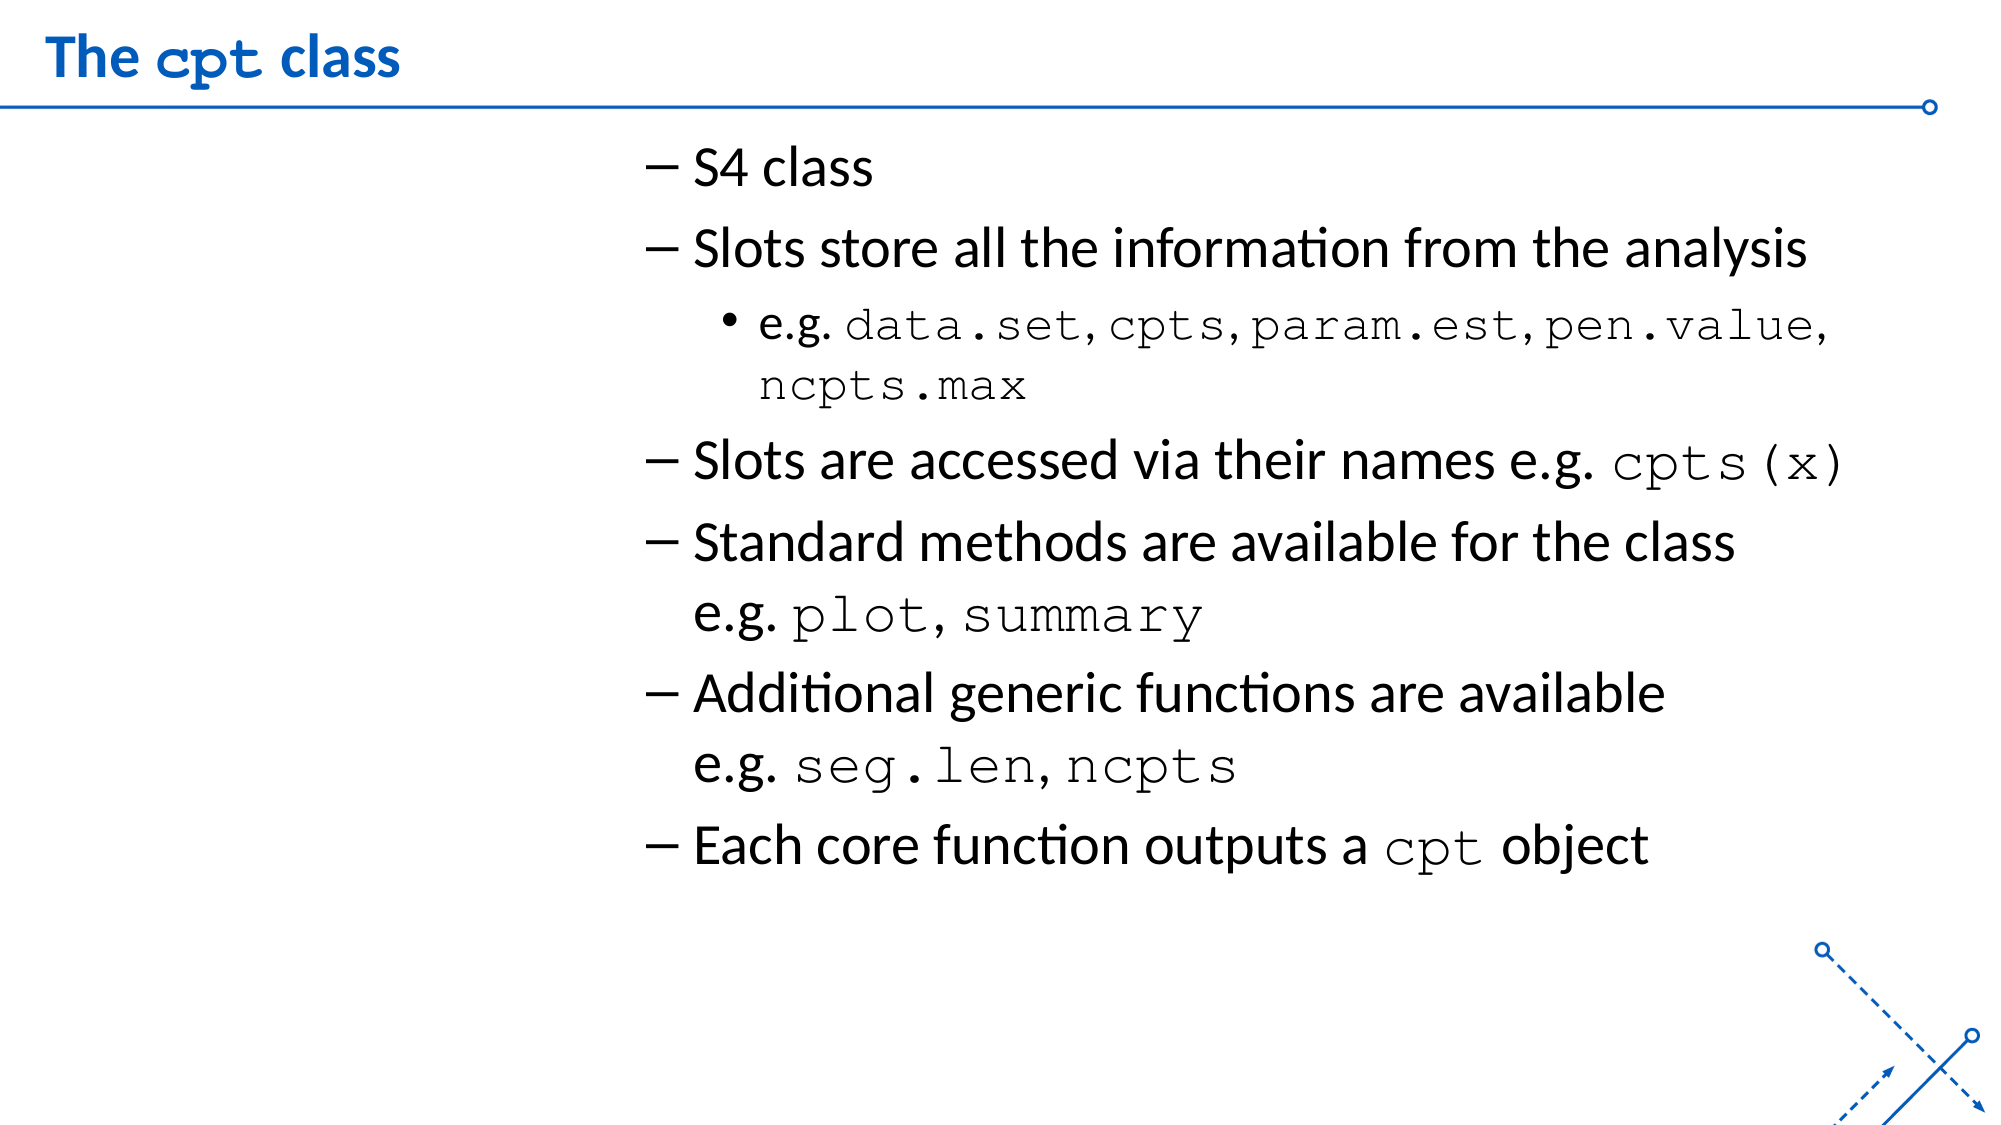

# The cpt class
S4 class
Slots store all the information from the analysis
e.g. data.set, cpts, param.est, pen.value, ncpts.max
Slots are accessed via their names e.g. cpts(x)
Standard methods are available for the class e.g. plot, summary
Additional generic functions are available e.g. seg.len, ncpts
Each core function outputs a cpt object